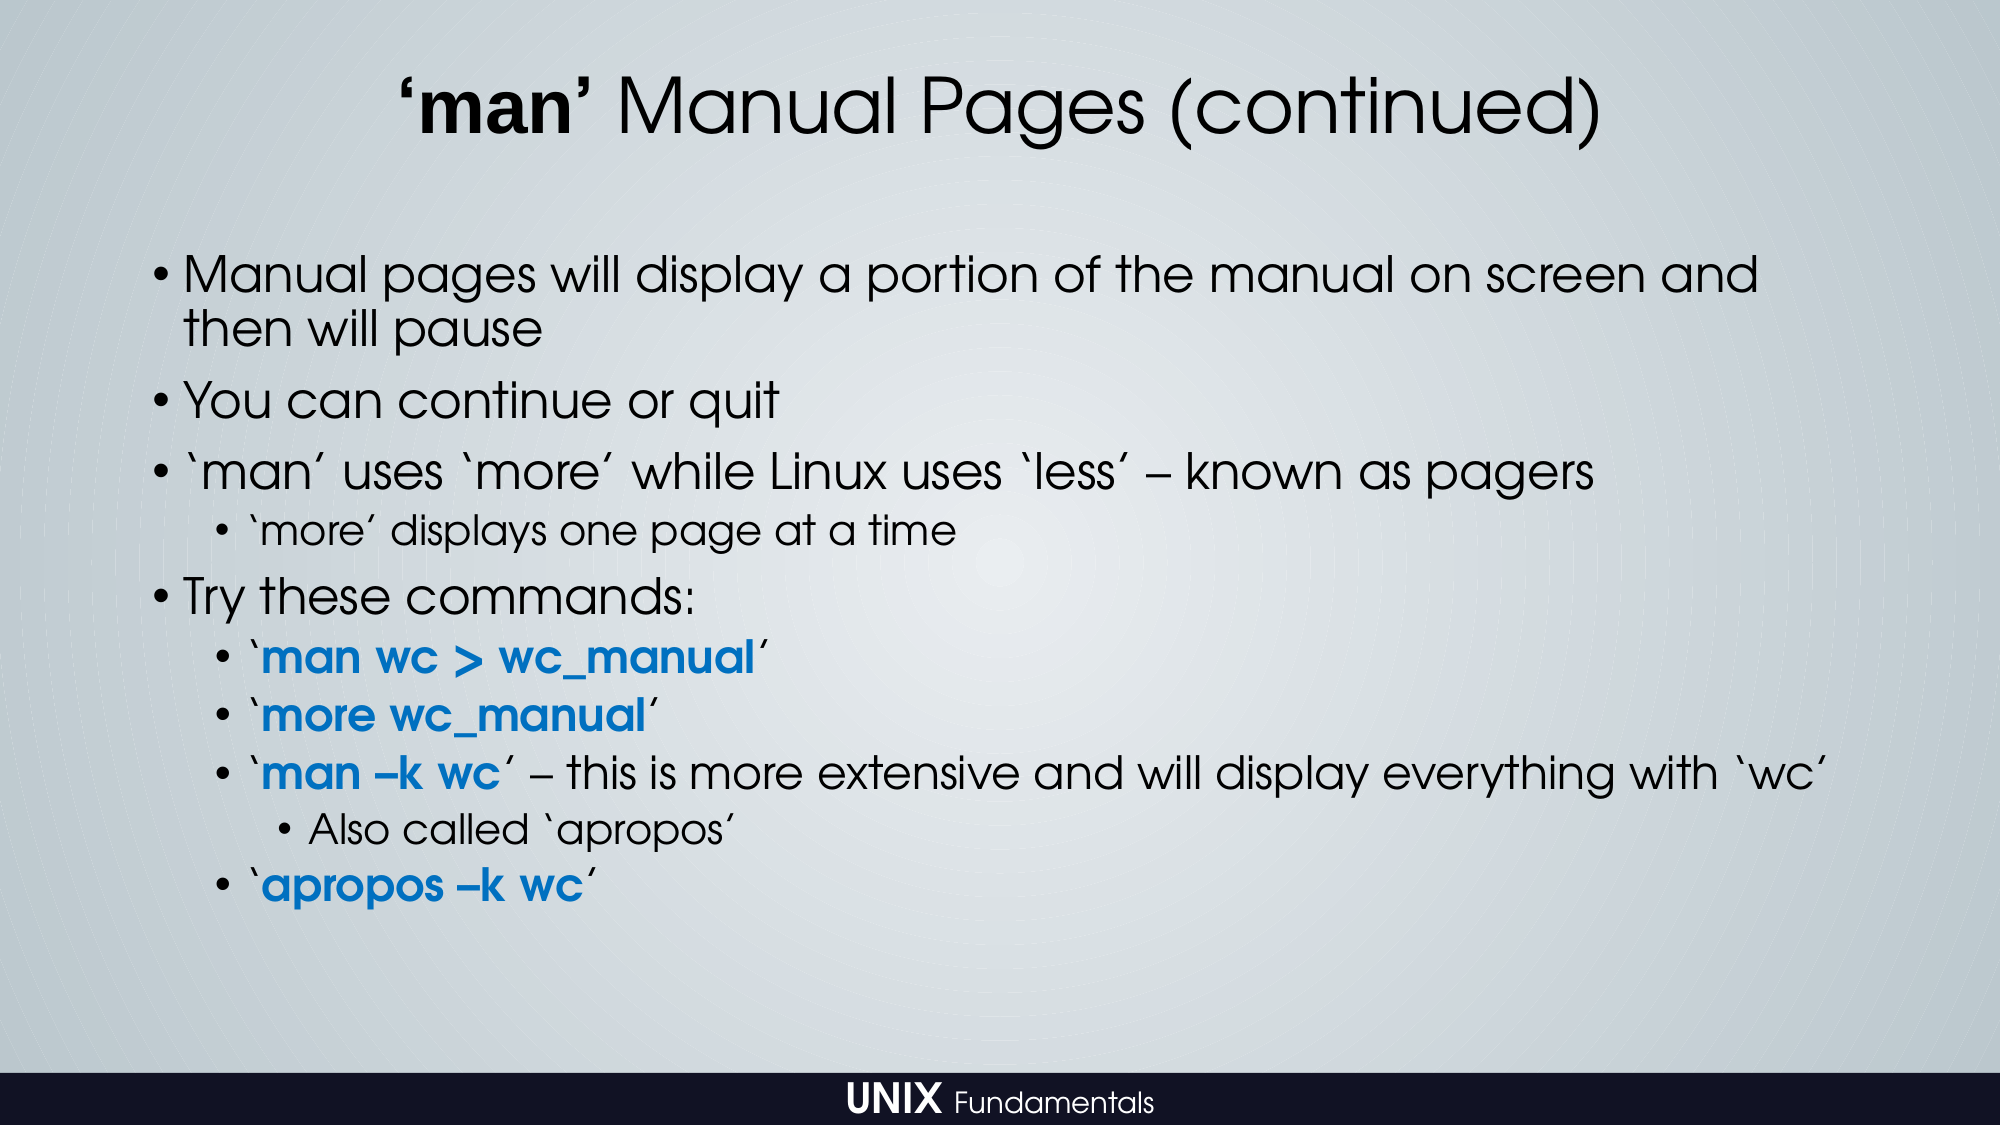

# ‘man’ Manual Pages (continued)
Manual pages will display a portion of the manual on screen and then will pause
You can continue or quit
‘man’ uses ‘more’ while Linux uses ‘less’ – known as pagers
‘more’ displays one page at a time
Try these commands:
‘man wc > wc_manual’
‘more wc_manual’
‘man –k wc’ – this is more extensive and will display everything with ‘wc’
Also called ‘apropos’
‘apropos –k wc’